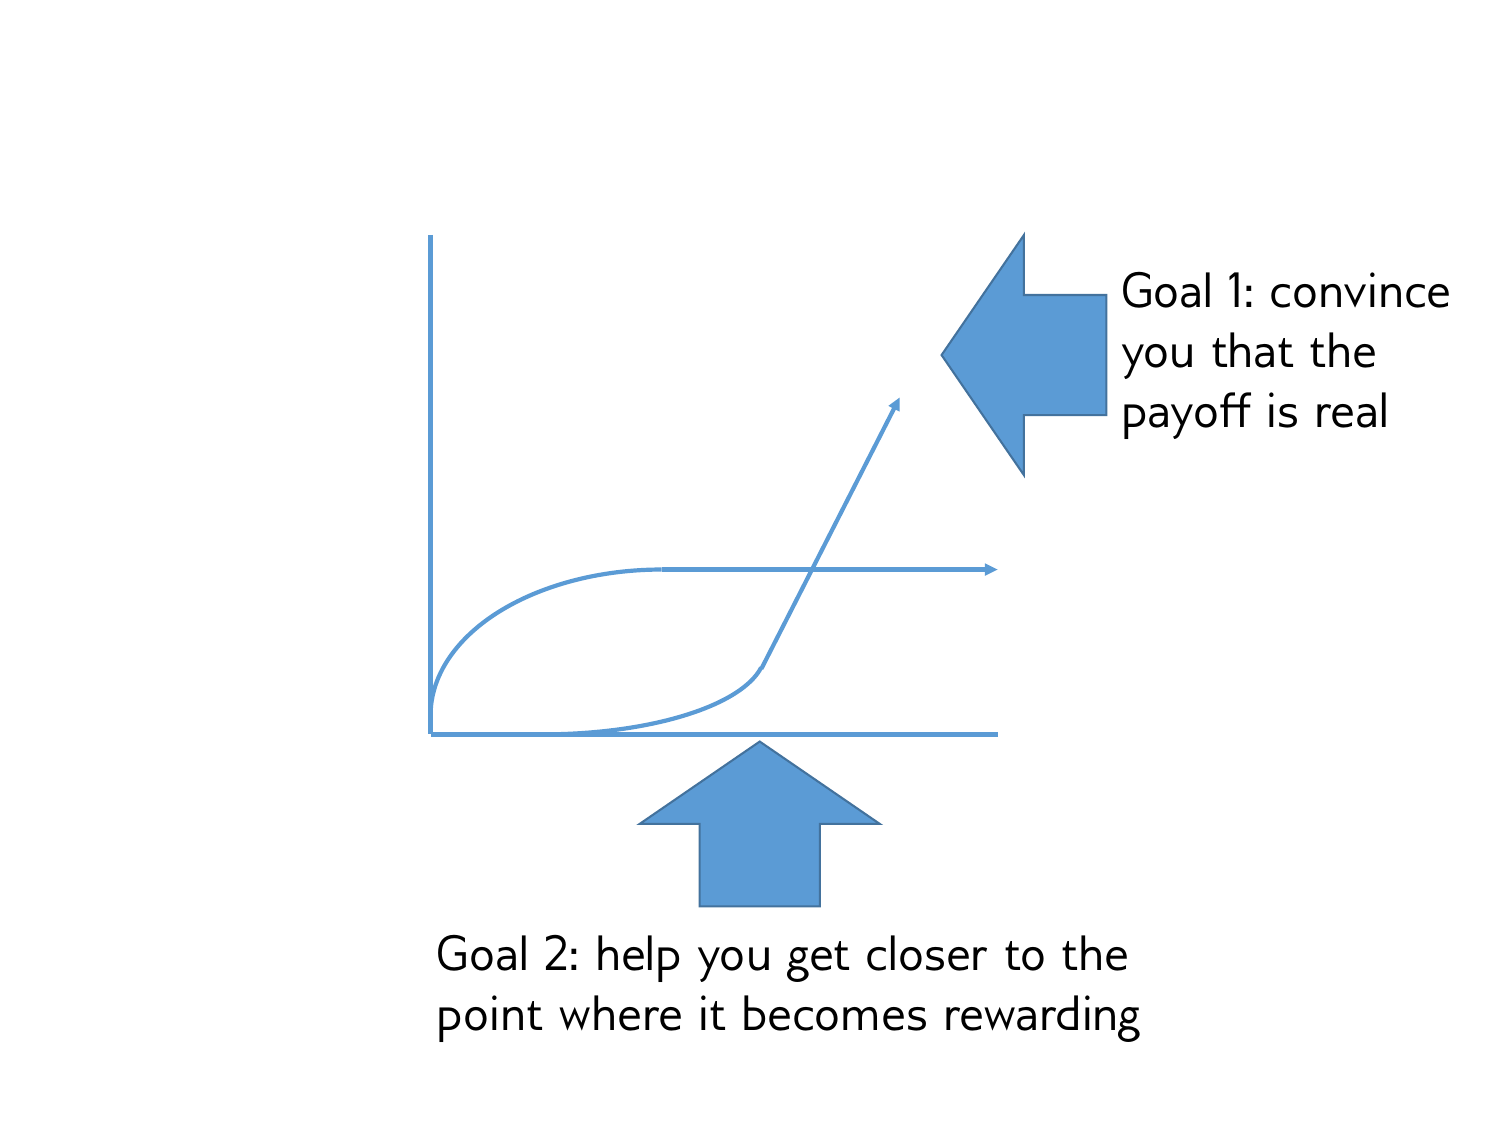

Goal 1: convince you that the payoff is real

Goal 2: help you get closer to the point where it becomes rewarding